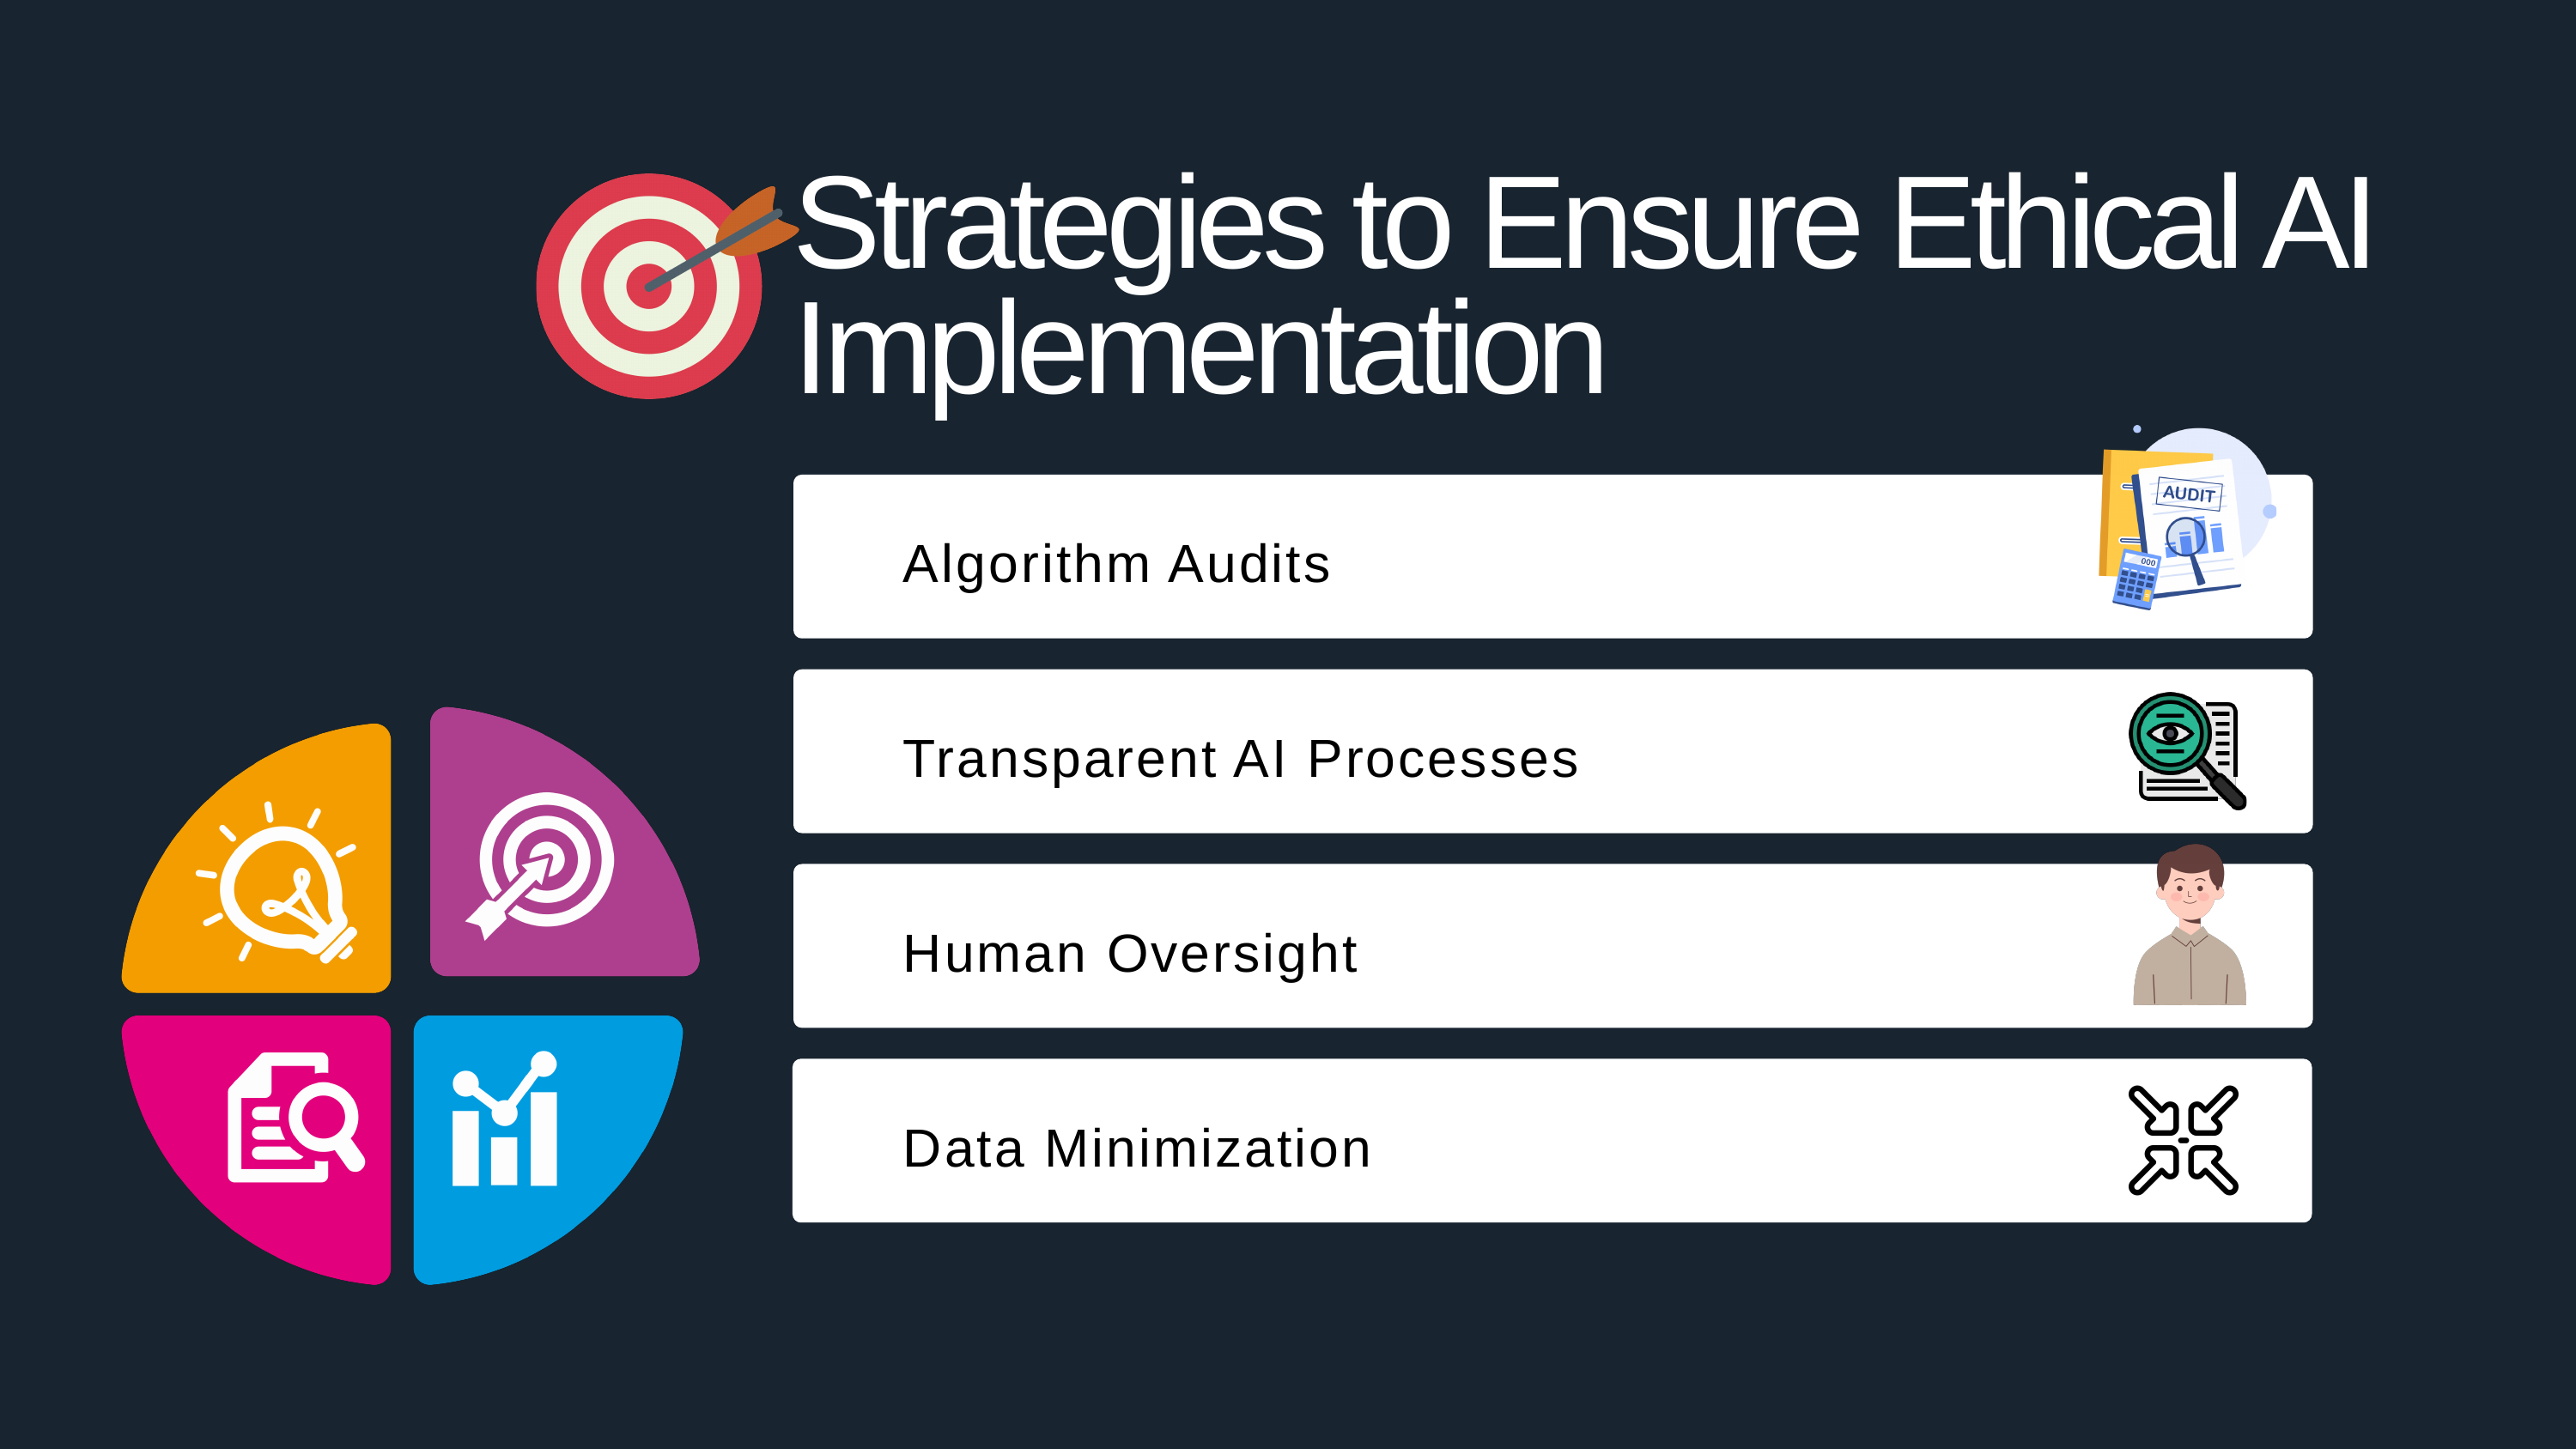

Strategies to Ensure Ethical AI Implementation

Algorithm Audits

Transparent AI Processes

Human Oversight

Data Minimization